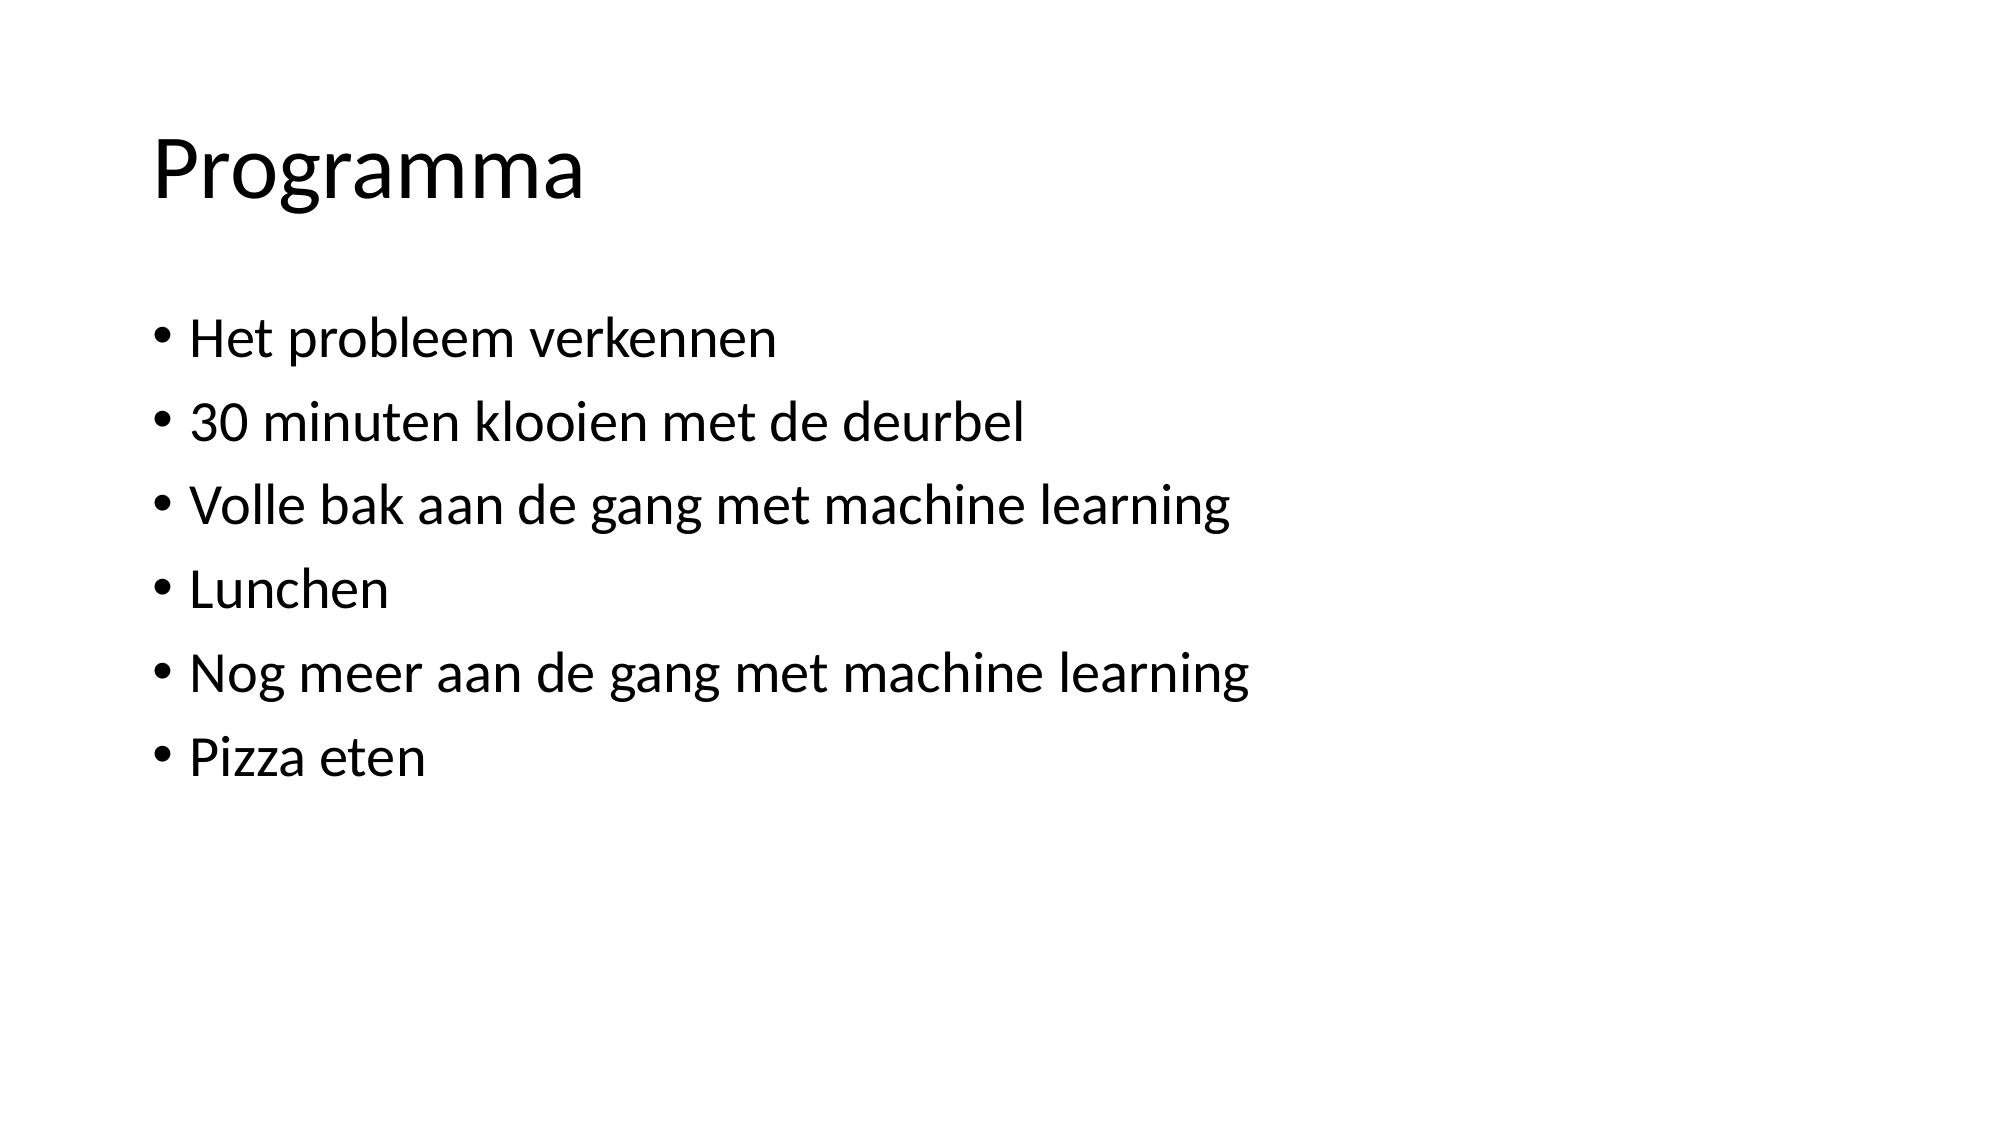

# Programma
Het probleem verkennen
30 minuten klooien met de deurbel
Volle bak aan de gang met machine learning
Lunchen
Nog meer aan de gang met machine learning
Pizza eten